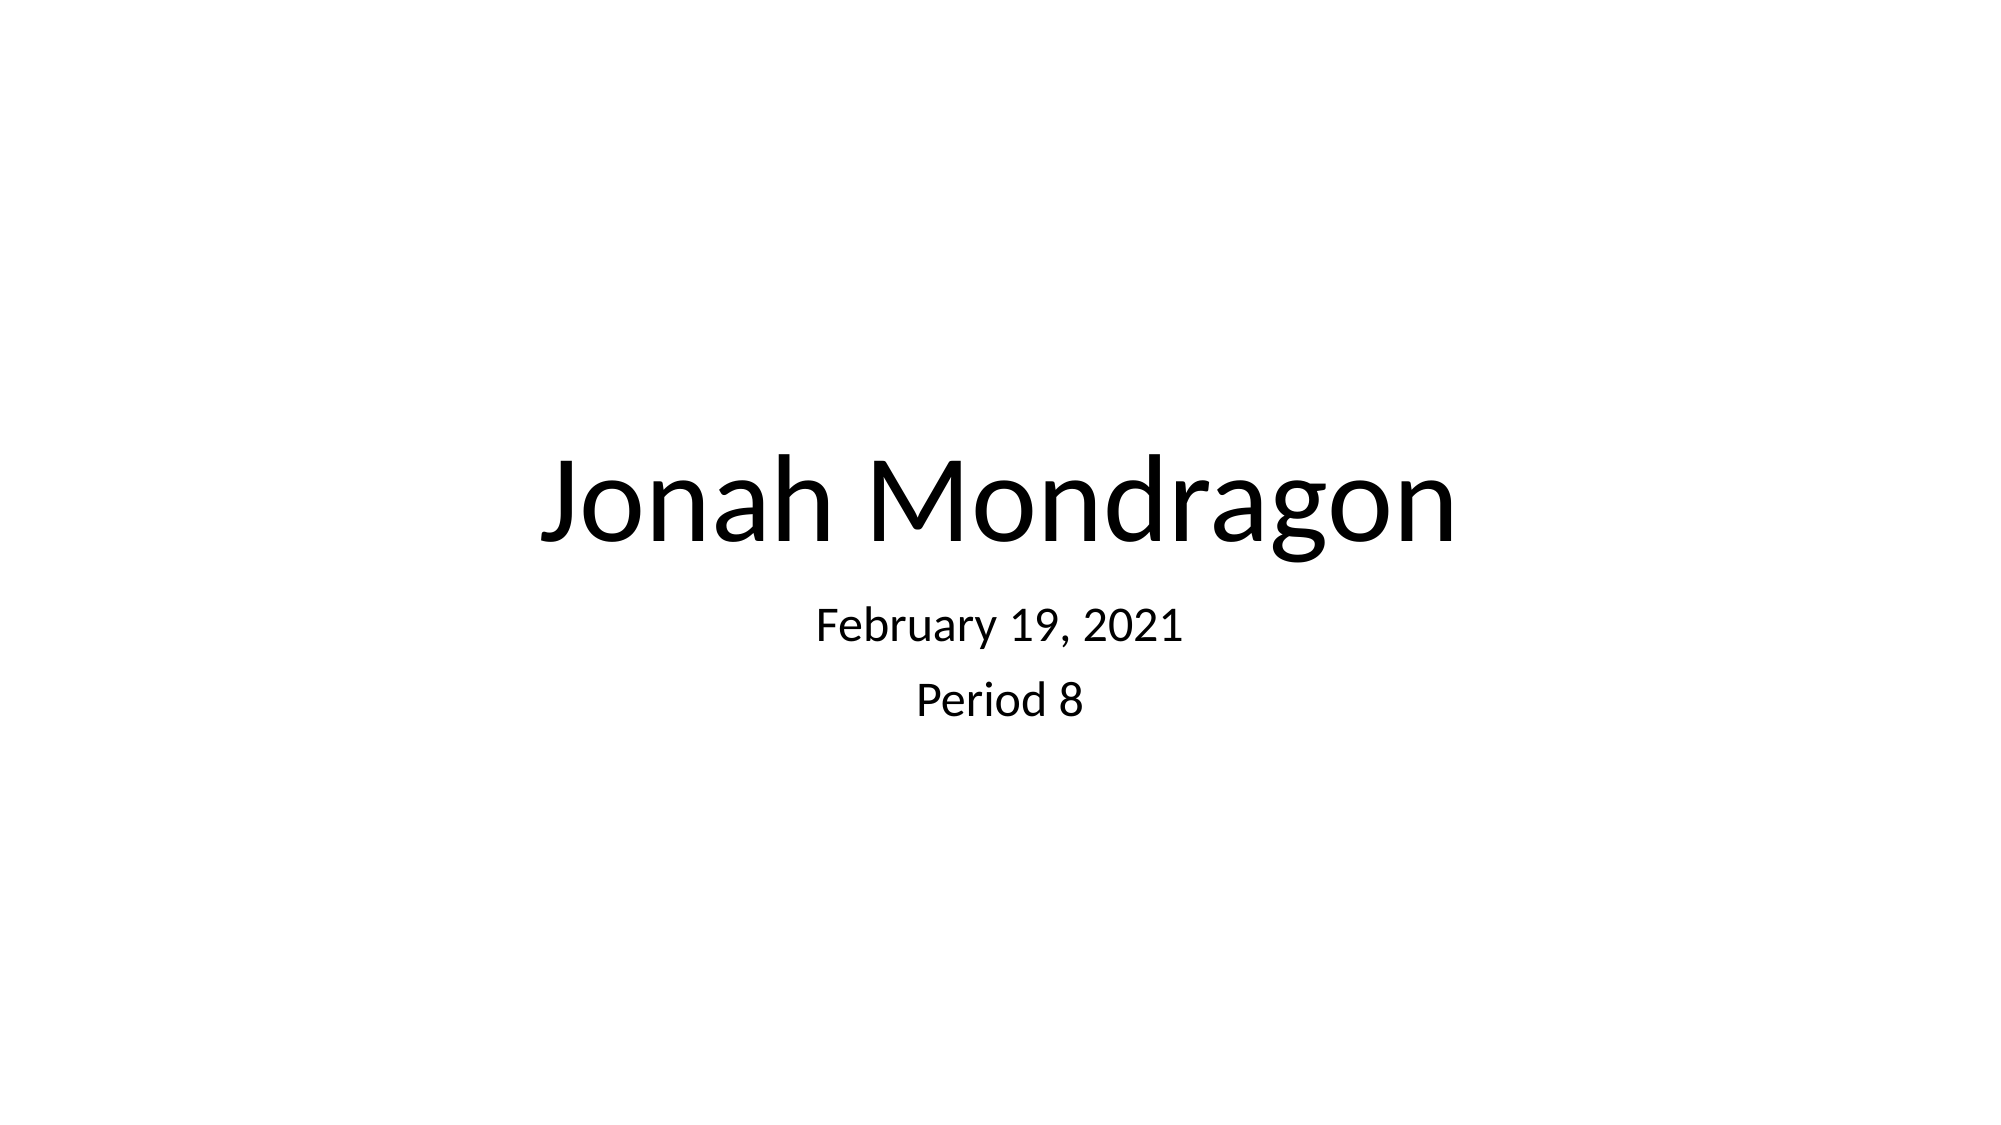

# Jonah Mondragon
February 19, 2021
Period 8